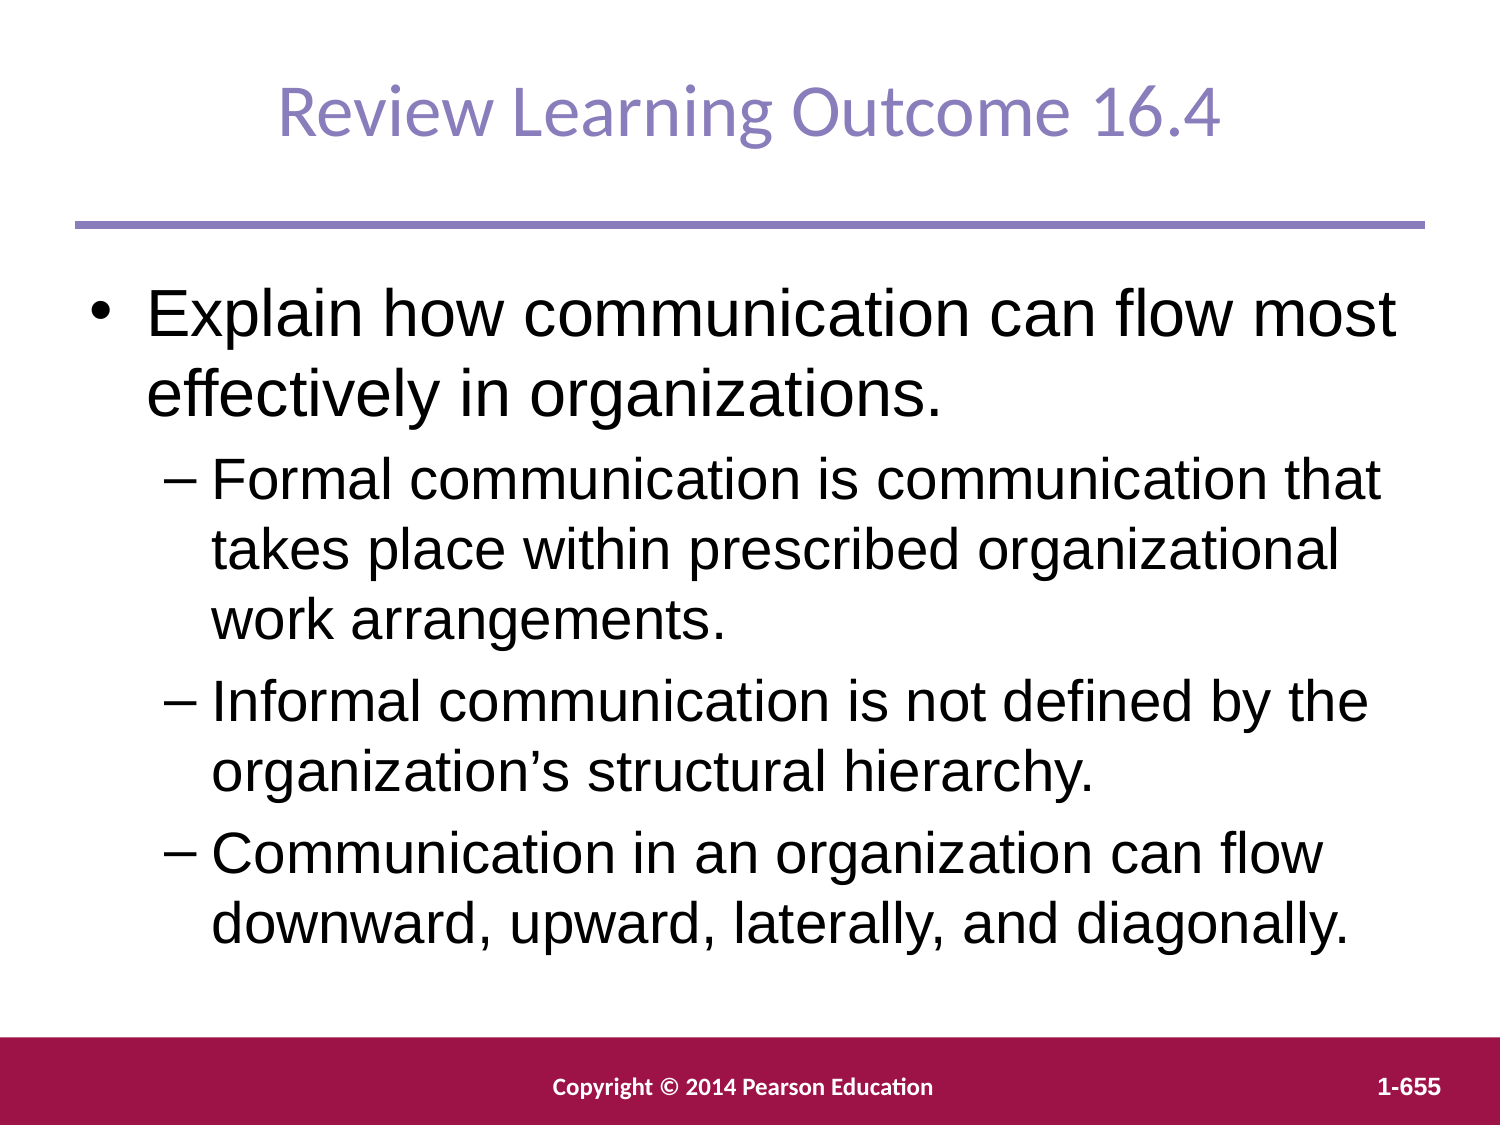

Review Learning Outcome 16.4
Explain how communication can flow most effectively in organizations.
Formal communication is communication that takes place within prescribed organizational work arrangements.
Informal communication is not defined by the organization’s structural hierarchy.
Communication in an organization can flow downward, upward, laterally, and diagonally.